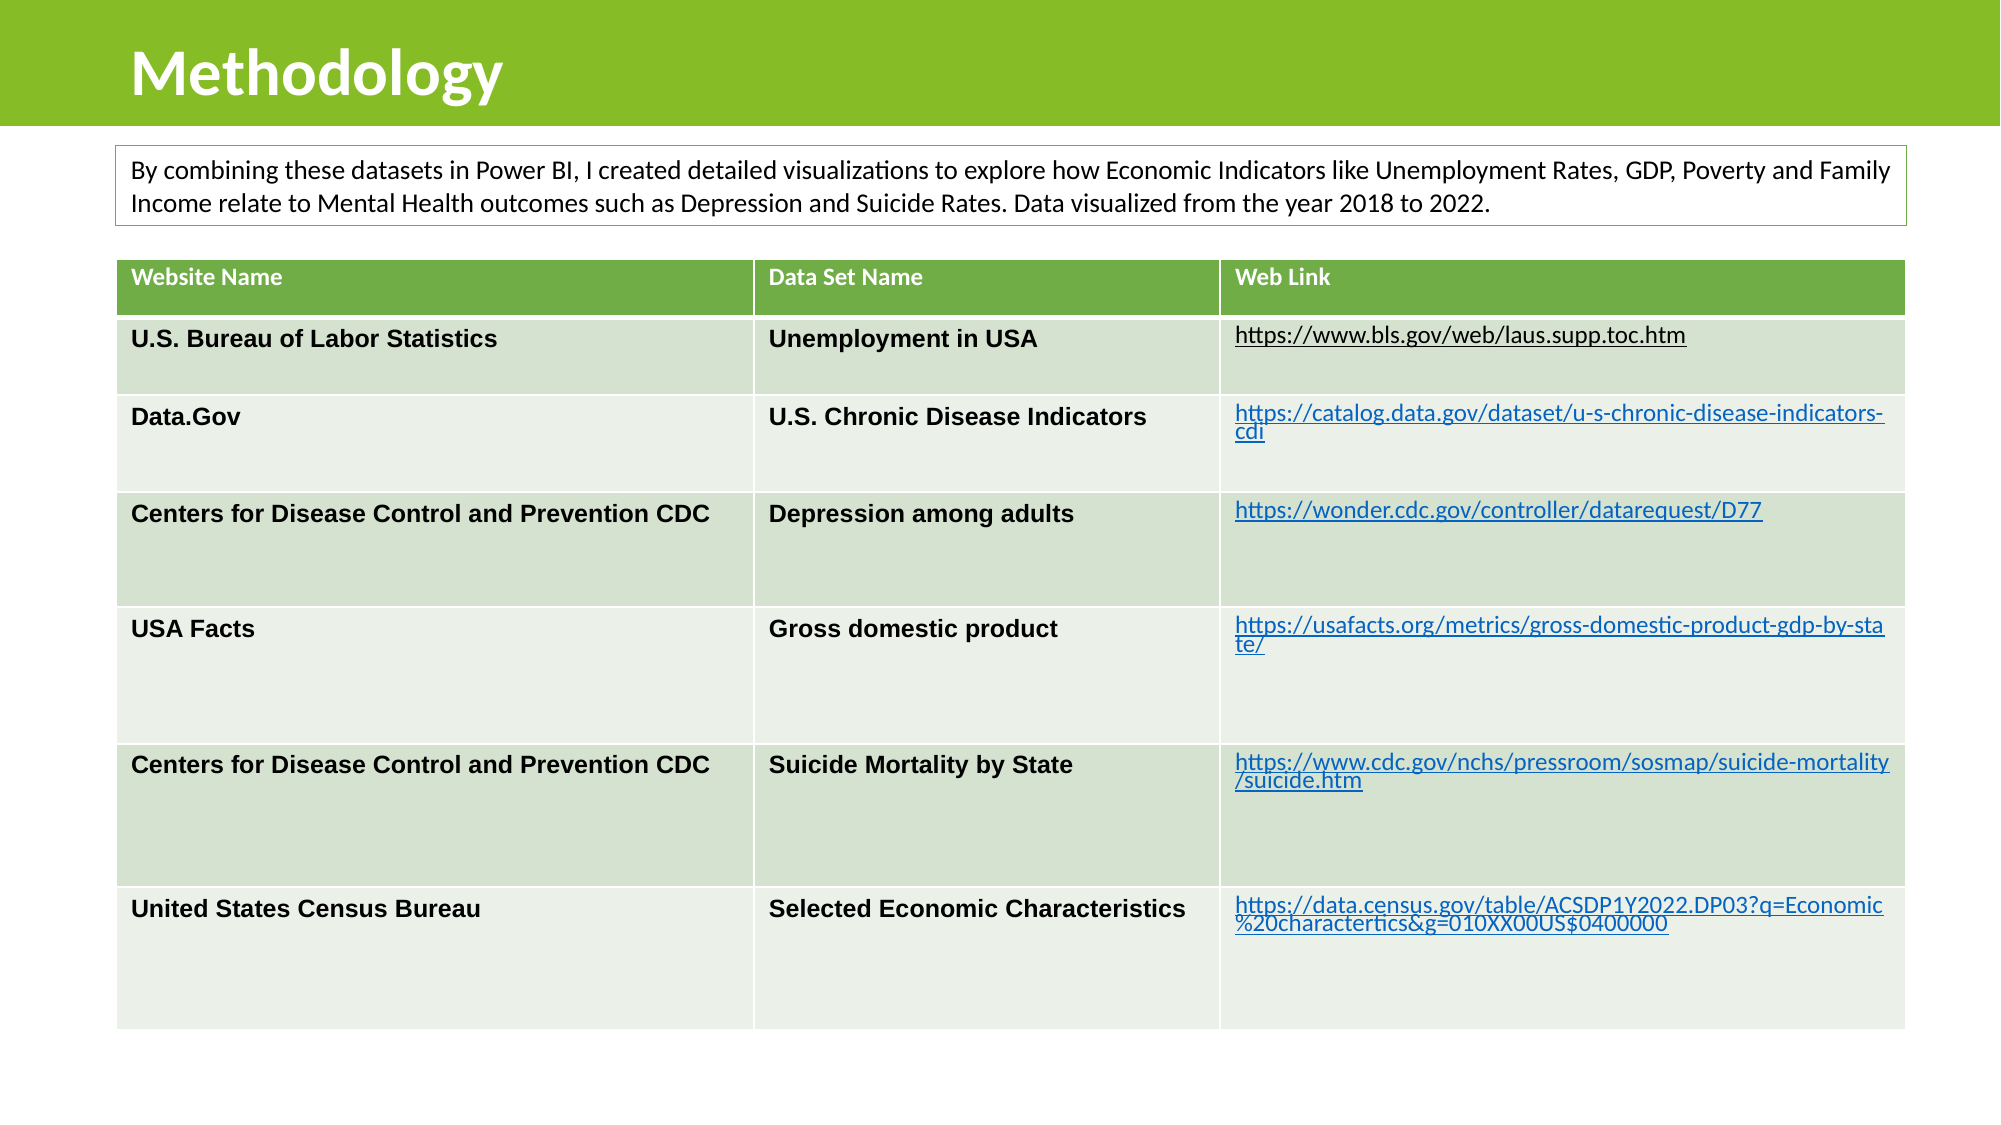

Methodology
By combining these datasets in Power BI, I created detailed visualizations to explore how Economic Indicators like Unemployment Rates, GDP, Poverty and Family Income relate to Mental Health outcomes such as Depression and Suicide Rates. Data visualized from the year 2018 to 2022.
| Website Name | Data Set Name | Web Link |
| --- | --- | --- |
| U.S. Bureau of Labor Statistics | Unemployment in USA | https://www.bls.gov/web/laus.supp.toc.htm |
| Data.Gov | U.S. Chronic Disease Indicators | https://catalog.data.gov/dataset/u-s-chronic-disease-indicators-cdi |
| Centers for Disease Control and Prevention CDC | Depression among adults | https://wonder.cdc.gov/controller/datarequest/D77 |
| USA Facts | Gross domestic product | https://usafacts.org/metrics/gross-domestic-product-gdp-by-state/ |
| Centers for Disease Control and Prevention CDC | Suicide Mortality by State | https://www.cdc.gov/nchs/pressroom/sosmap/suicide-mortality/suicide.htm |
| United States Census Bureau | Selected Economic Characteristics | https://data.census.gov/table/ACSDP1Y2022.DP03?q=Economic%20charactertics&g=010XX00US$0400000 |